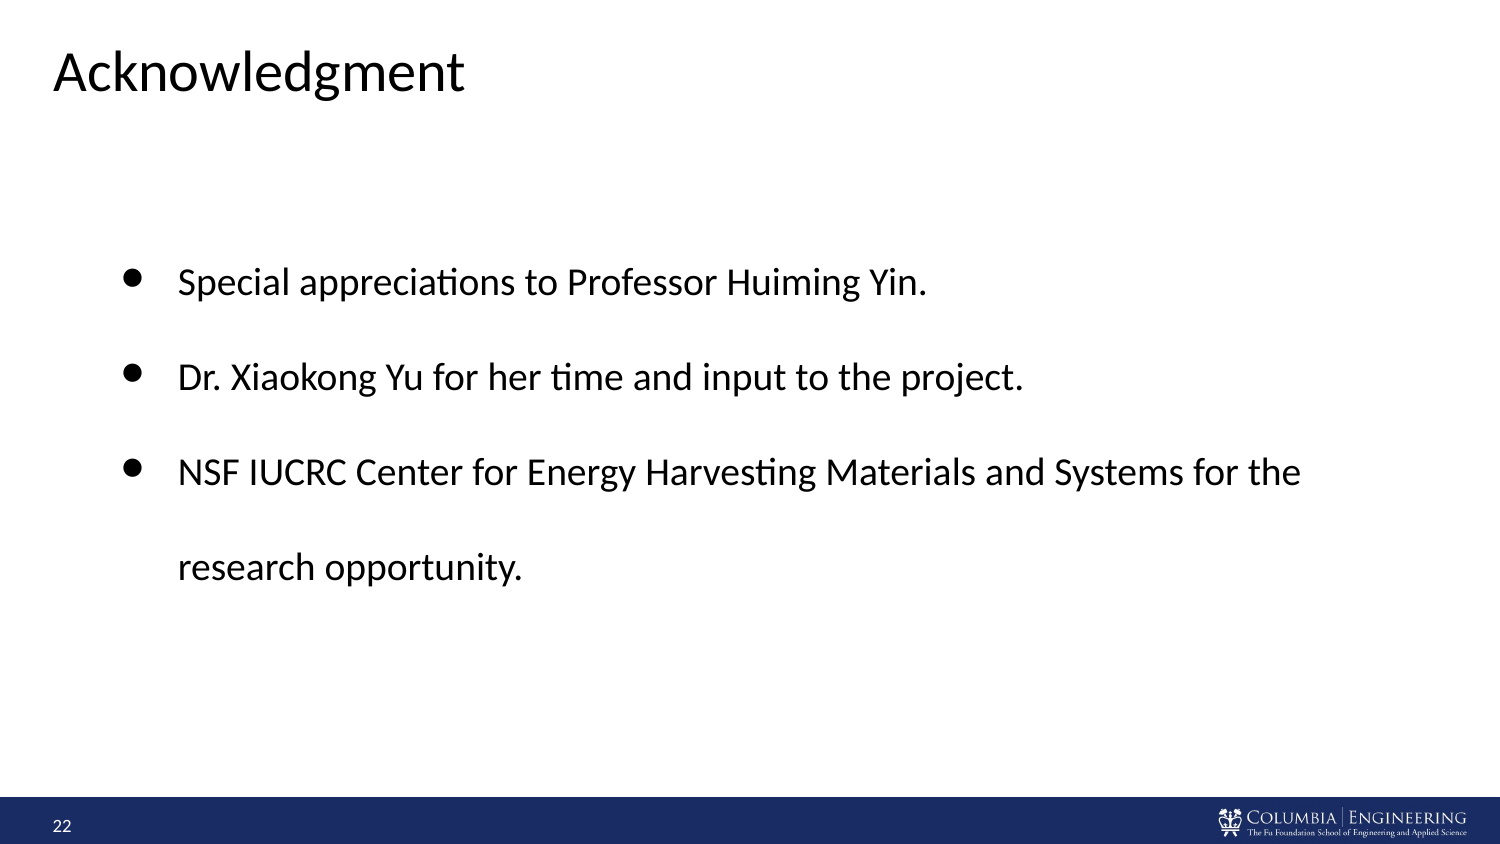

# Acknowledgment
Special appreciations to Professor Huiming Yin.
Dr. Xiaokong Yu for her time and input to the project.
NSF IUCRC Center for Energy Harvesting Materials and Systems for the research opportunity.

22